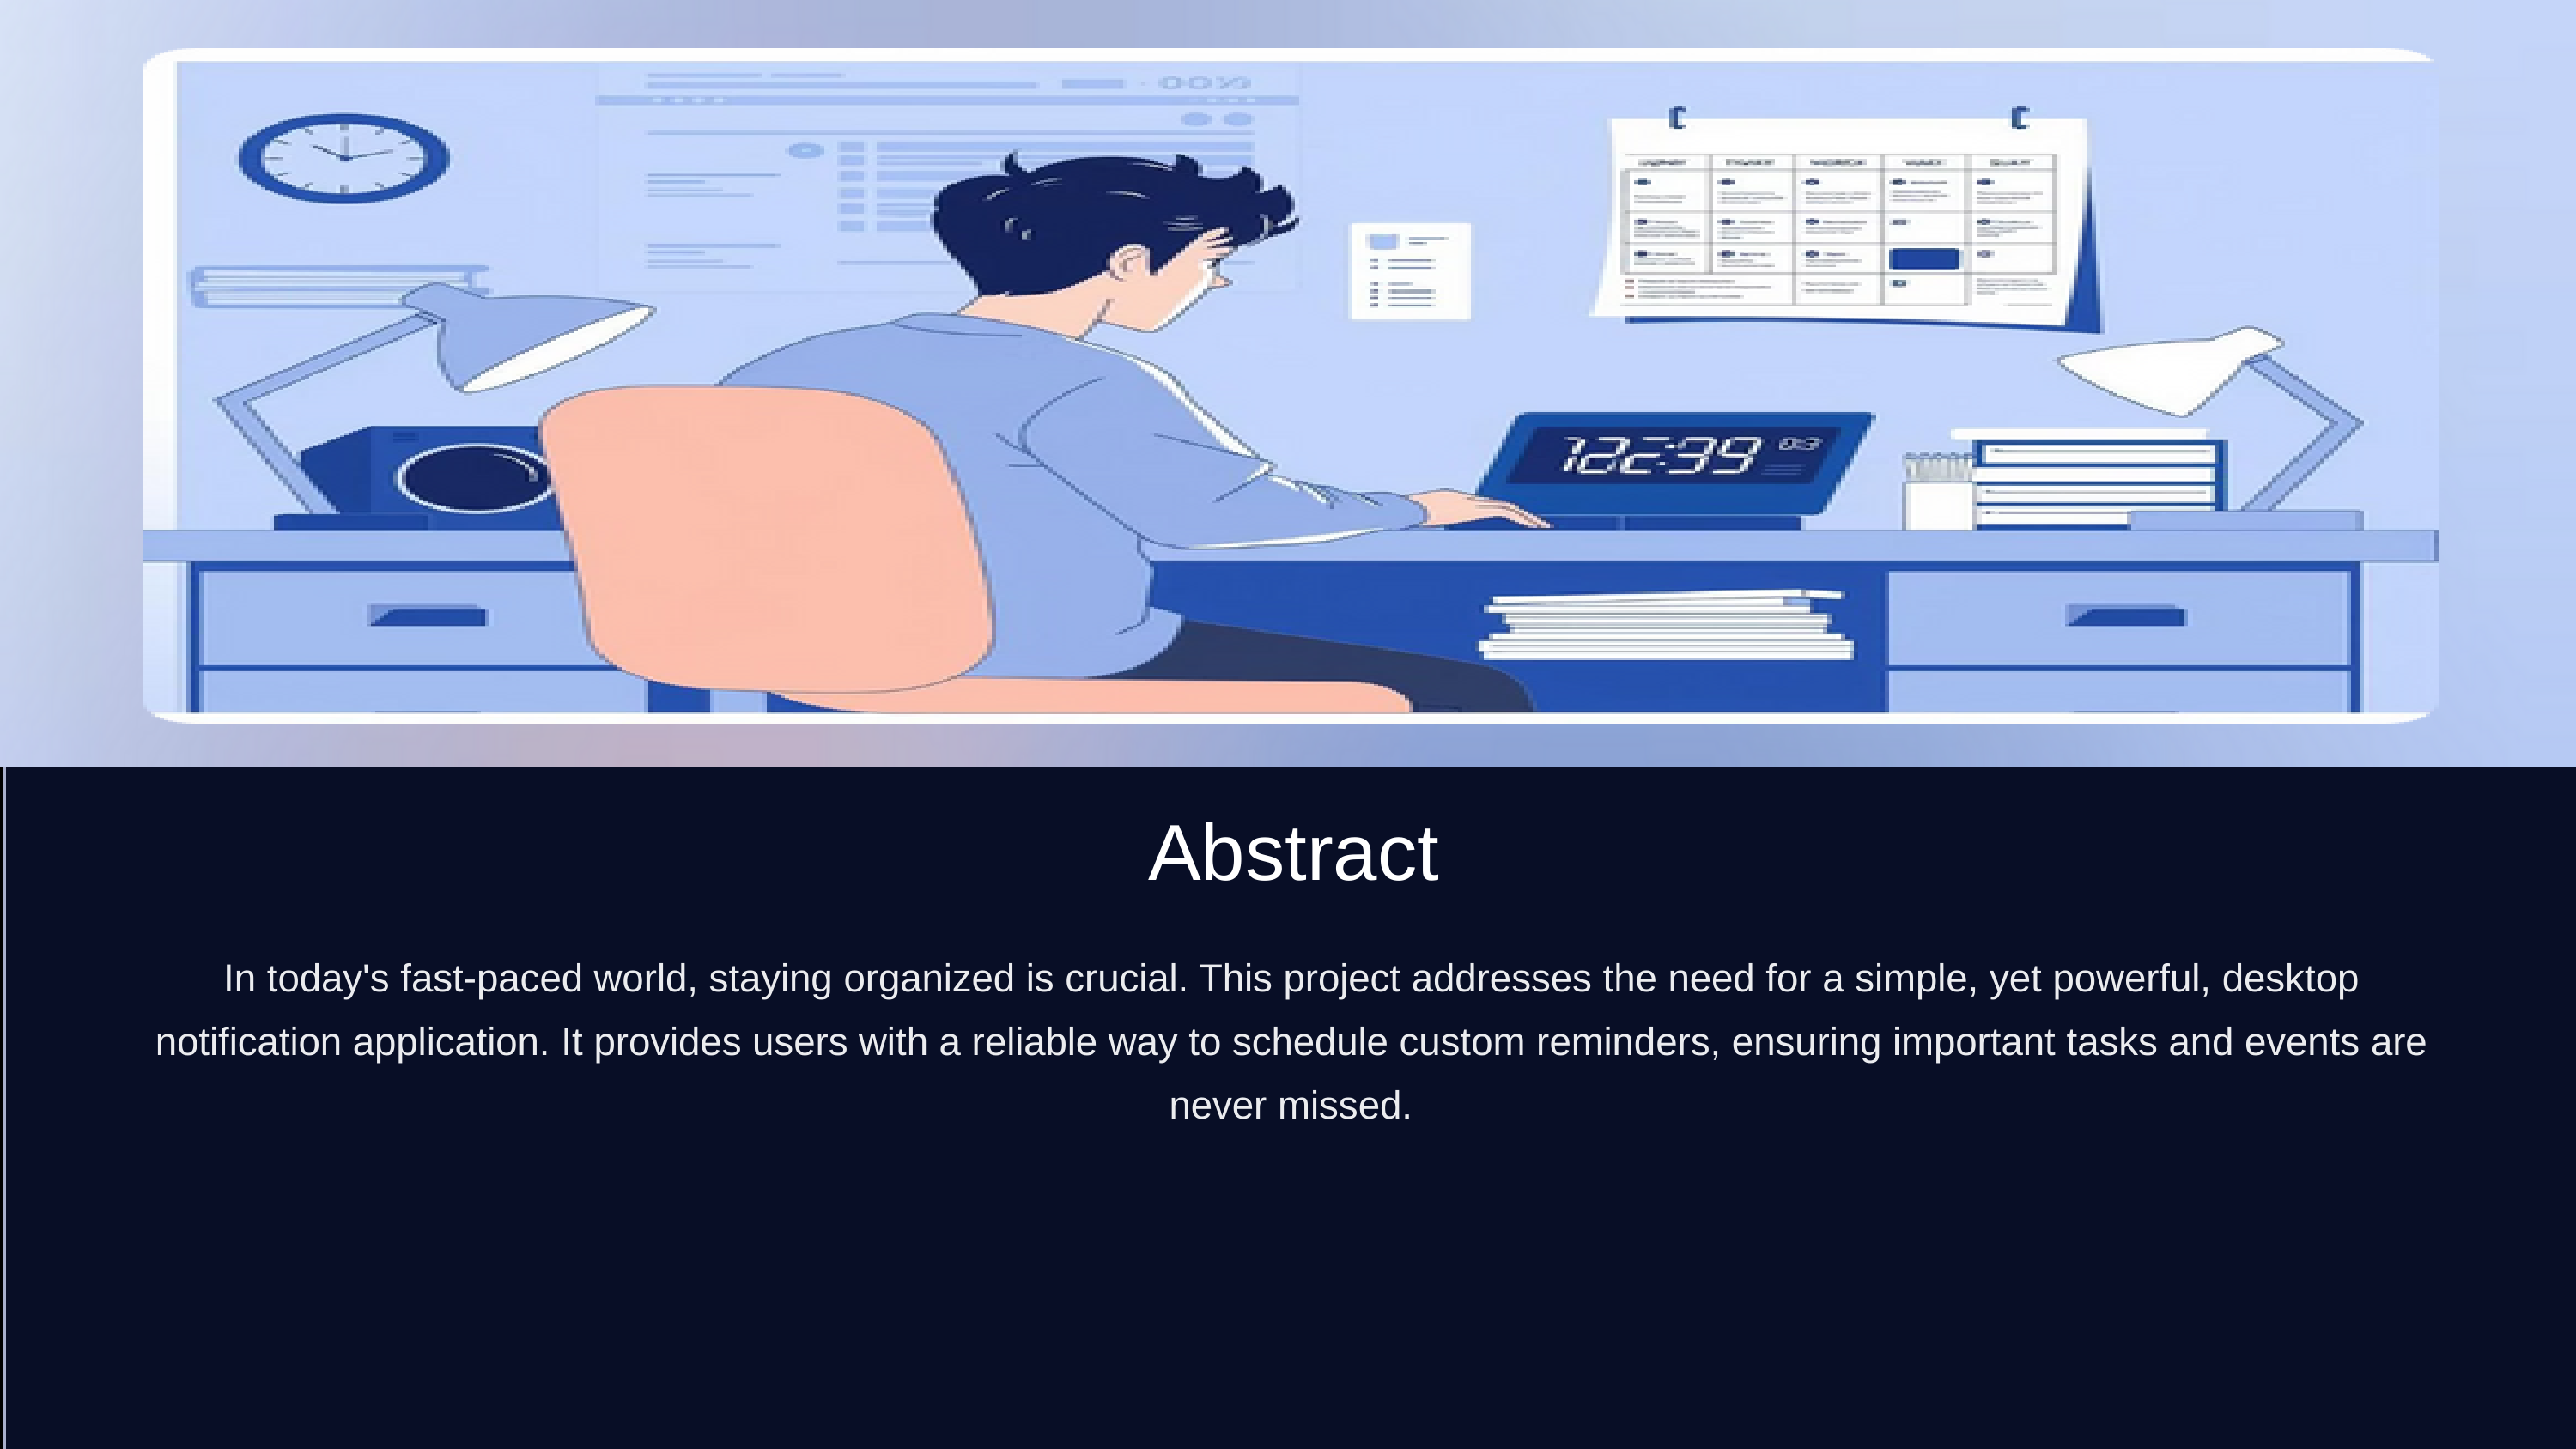

Abstract
In today's fast-paced world, staying organized is crucial. This project addresses the need for a simple, yet powerful, desktop notification application. It provides users with a reliable way to schedule custom reminders, ensuring important tasks and events are never missed.